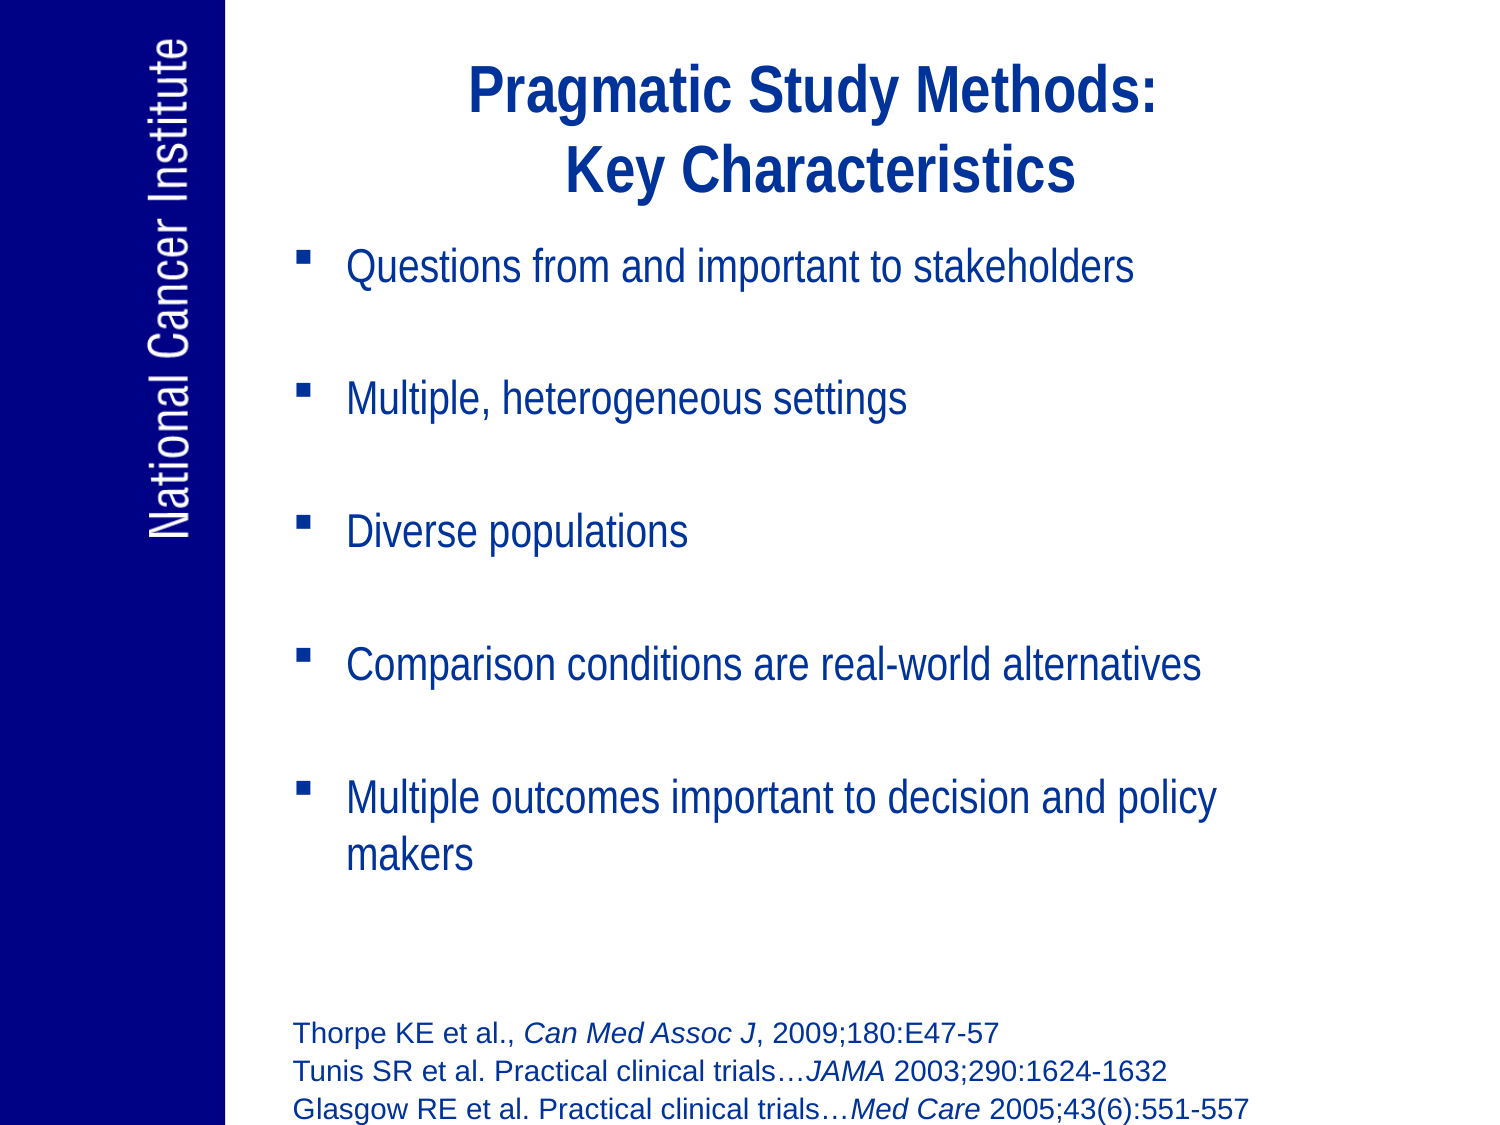

# Pragmatic Study Methods: Key Characteristics
Questions from and important to stakeholders

Multiple, heterogeneous settings

Diverse populations

Comparison conditions are real-world alternatives

Multiple outcomes important to decision and policy makers

Thorpe KE et al., Can Med Assoc J, 2009;180:E47-57
Tunis SR et al. Practical clinical trials…JAMA 2003;290:1624-1632
Glasgow RE et al. Practical clinical trials…Med Care 2005;43(6):551-557